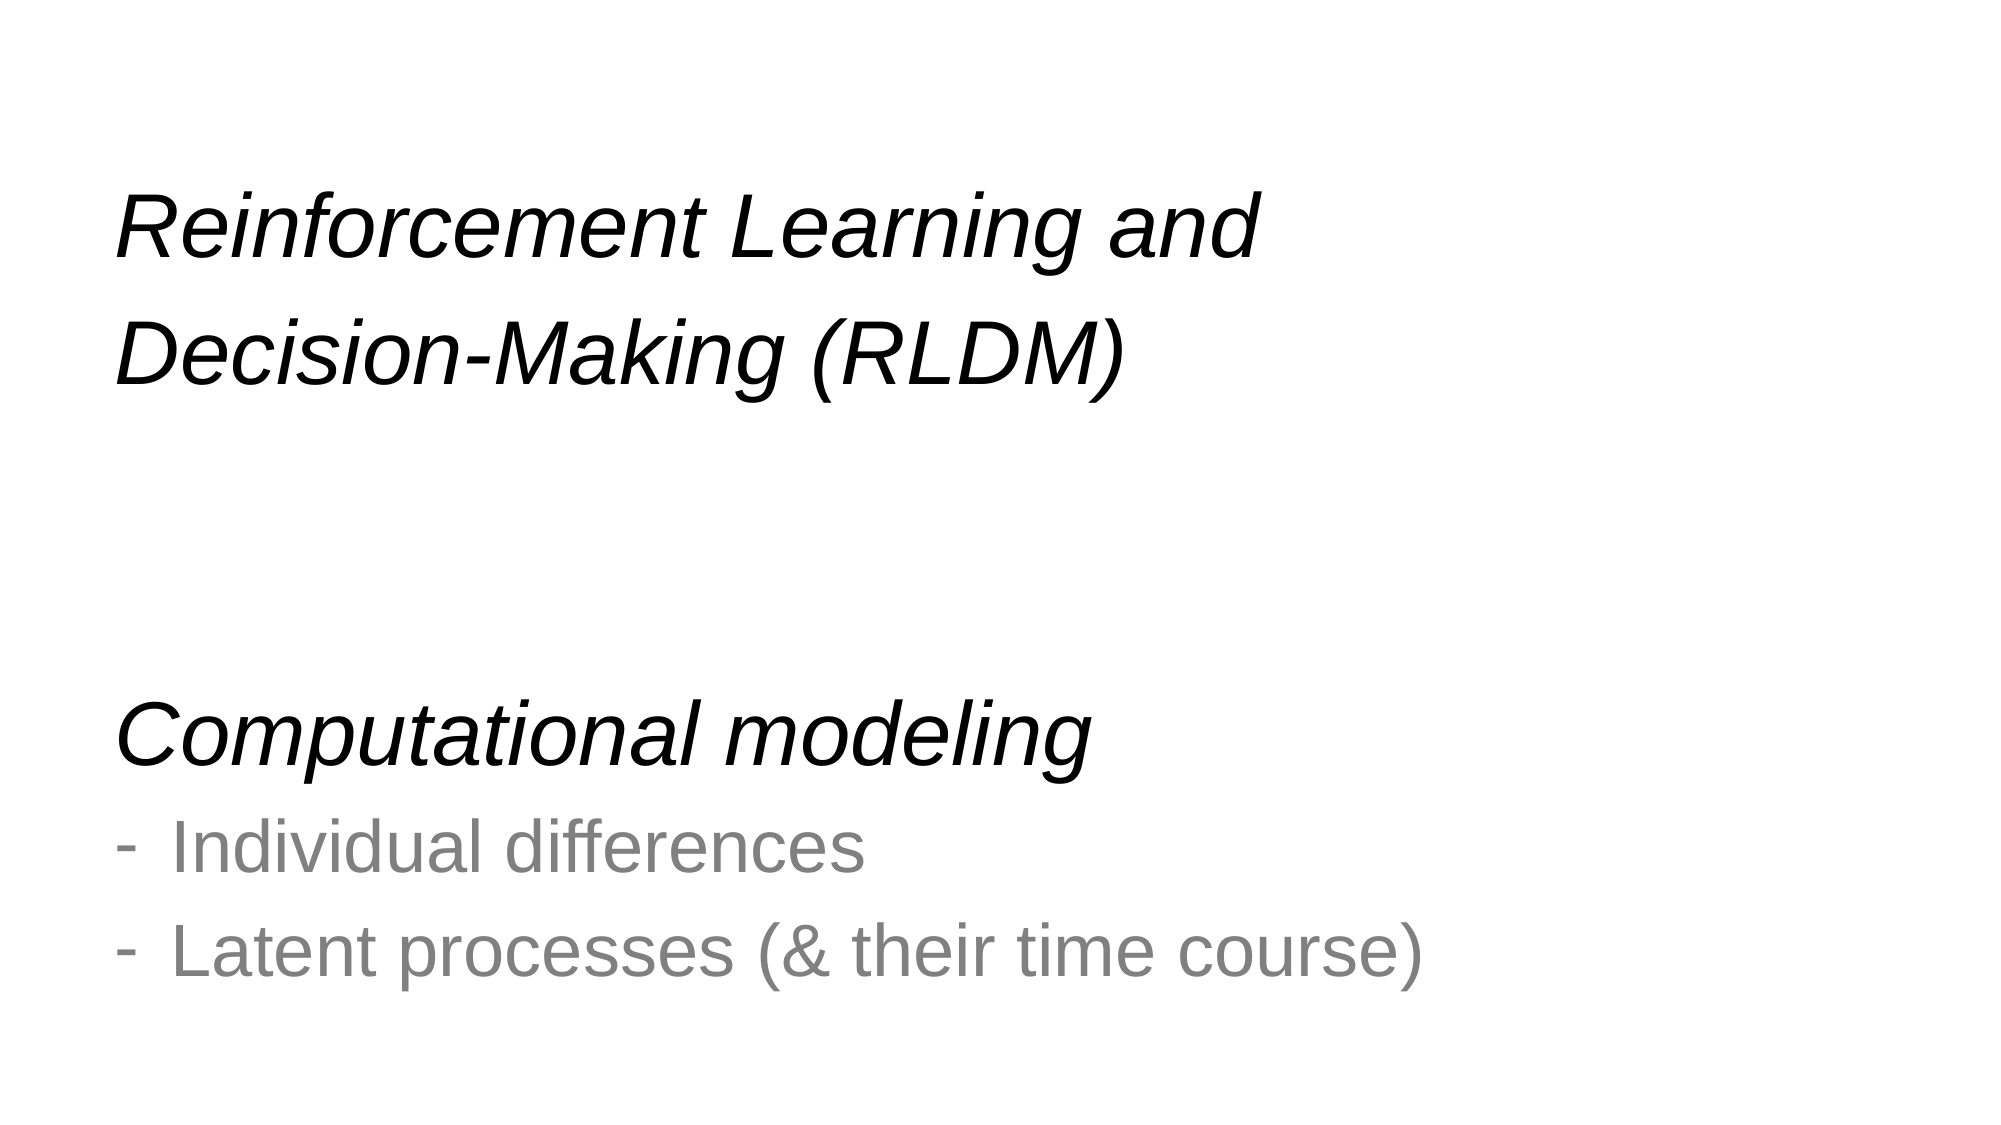

Reinforcement Learning and
Decision-Making (RLDM)

Computational modeling
Individual differences
Latent processes (& their time course)